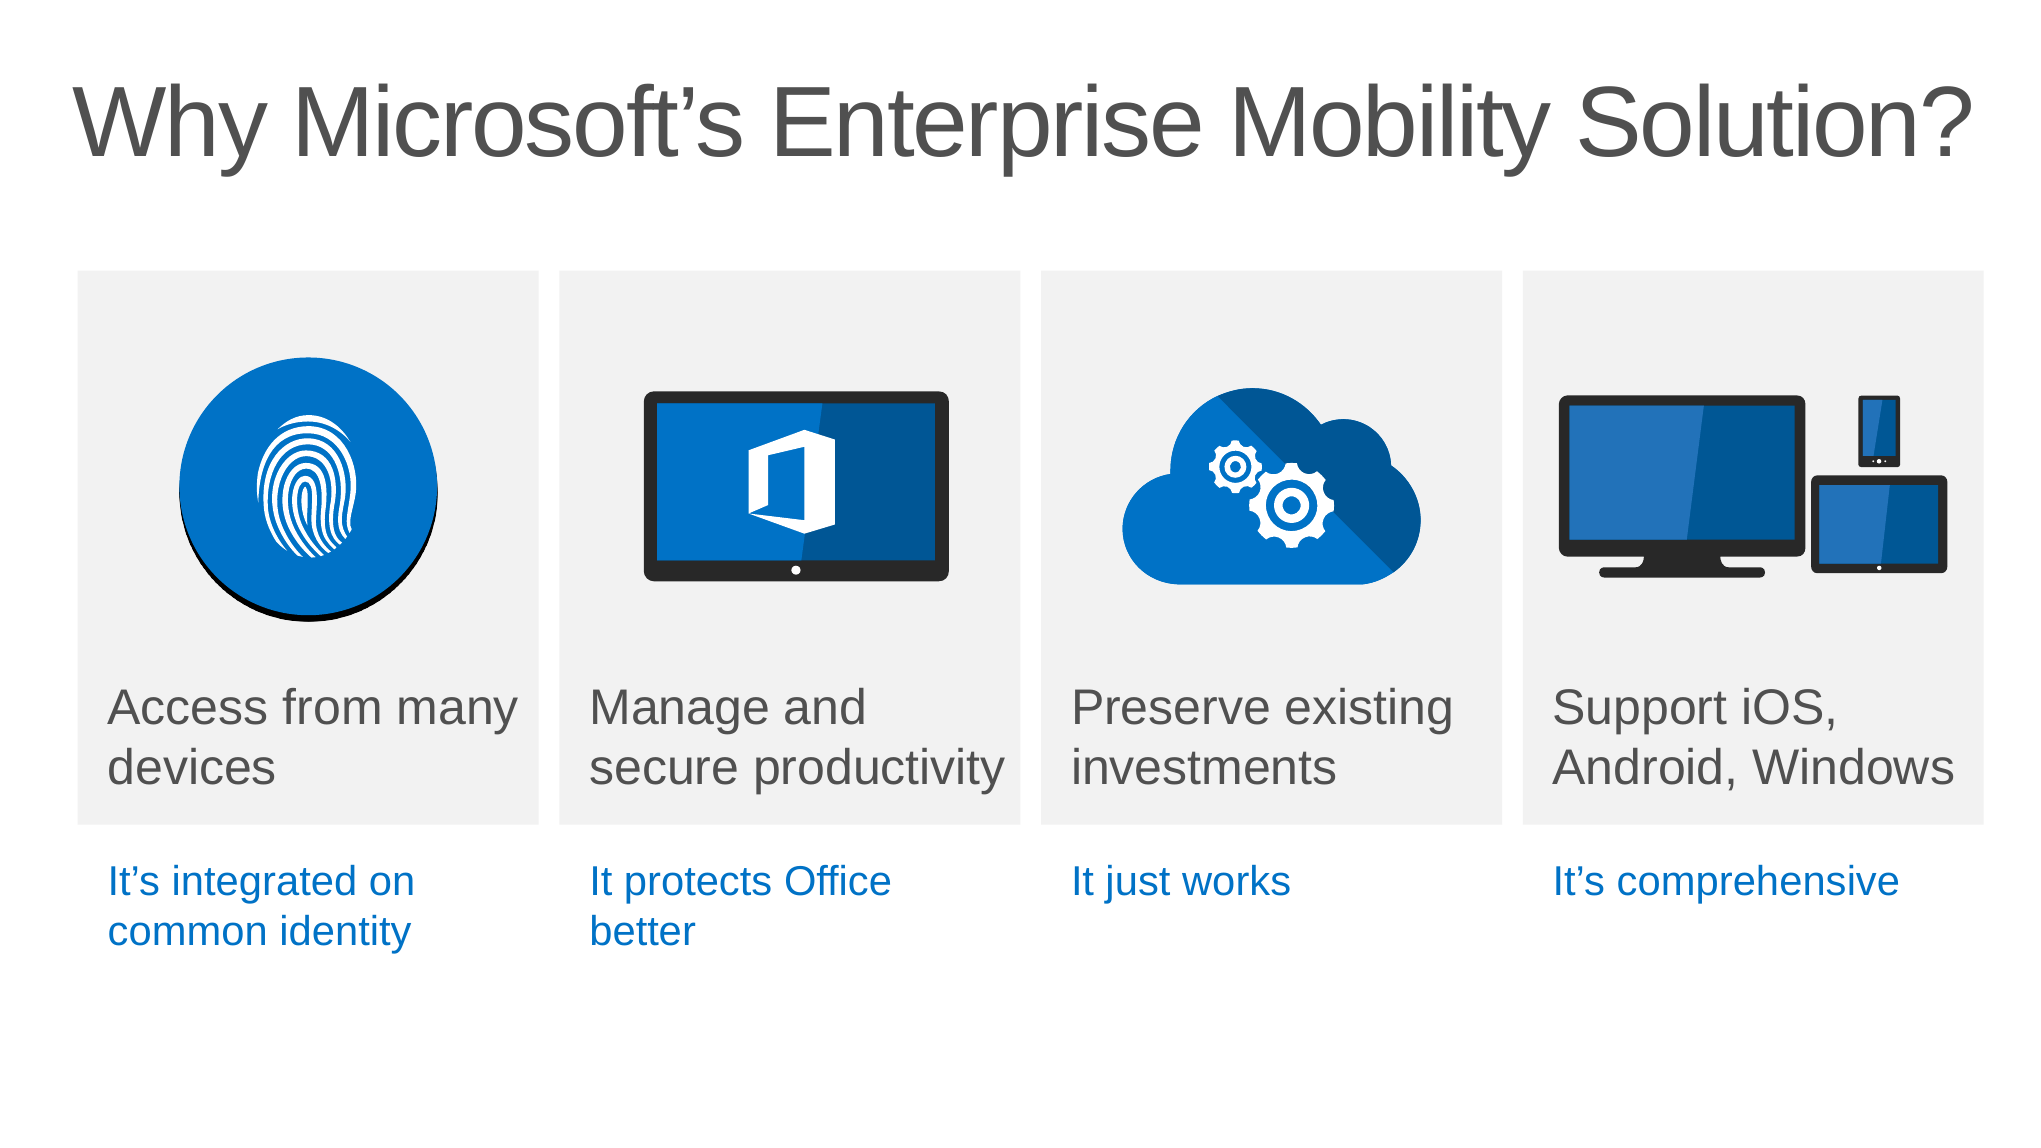

# Why Microsoft’s Enterprise Mobility Solution?
Access from many devices
Manage and secure productivity
Preserve existing investments
Support iOS, Android, Windows

It’s integrated on common identity
It protects Office better
It just works
It’s comprehensive